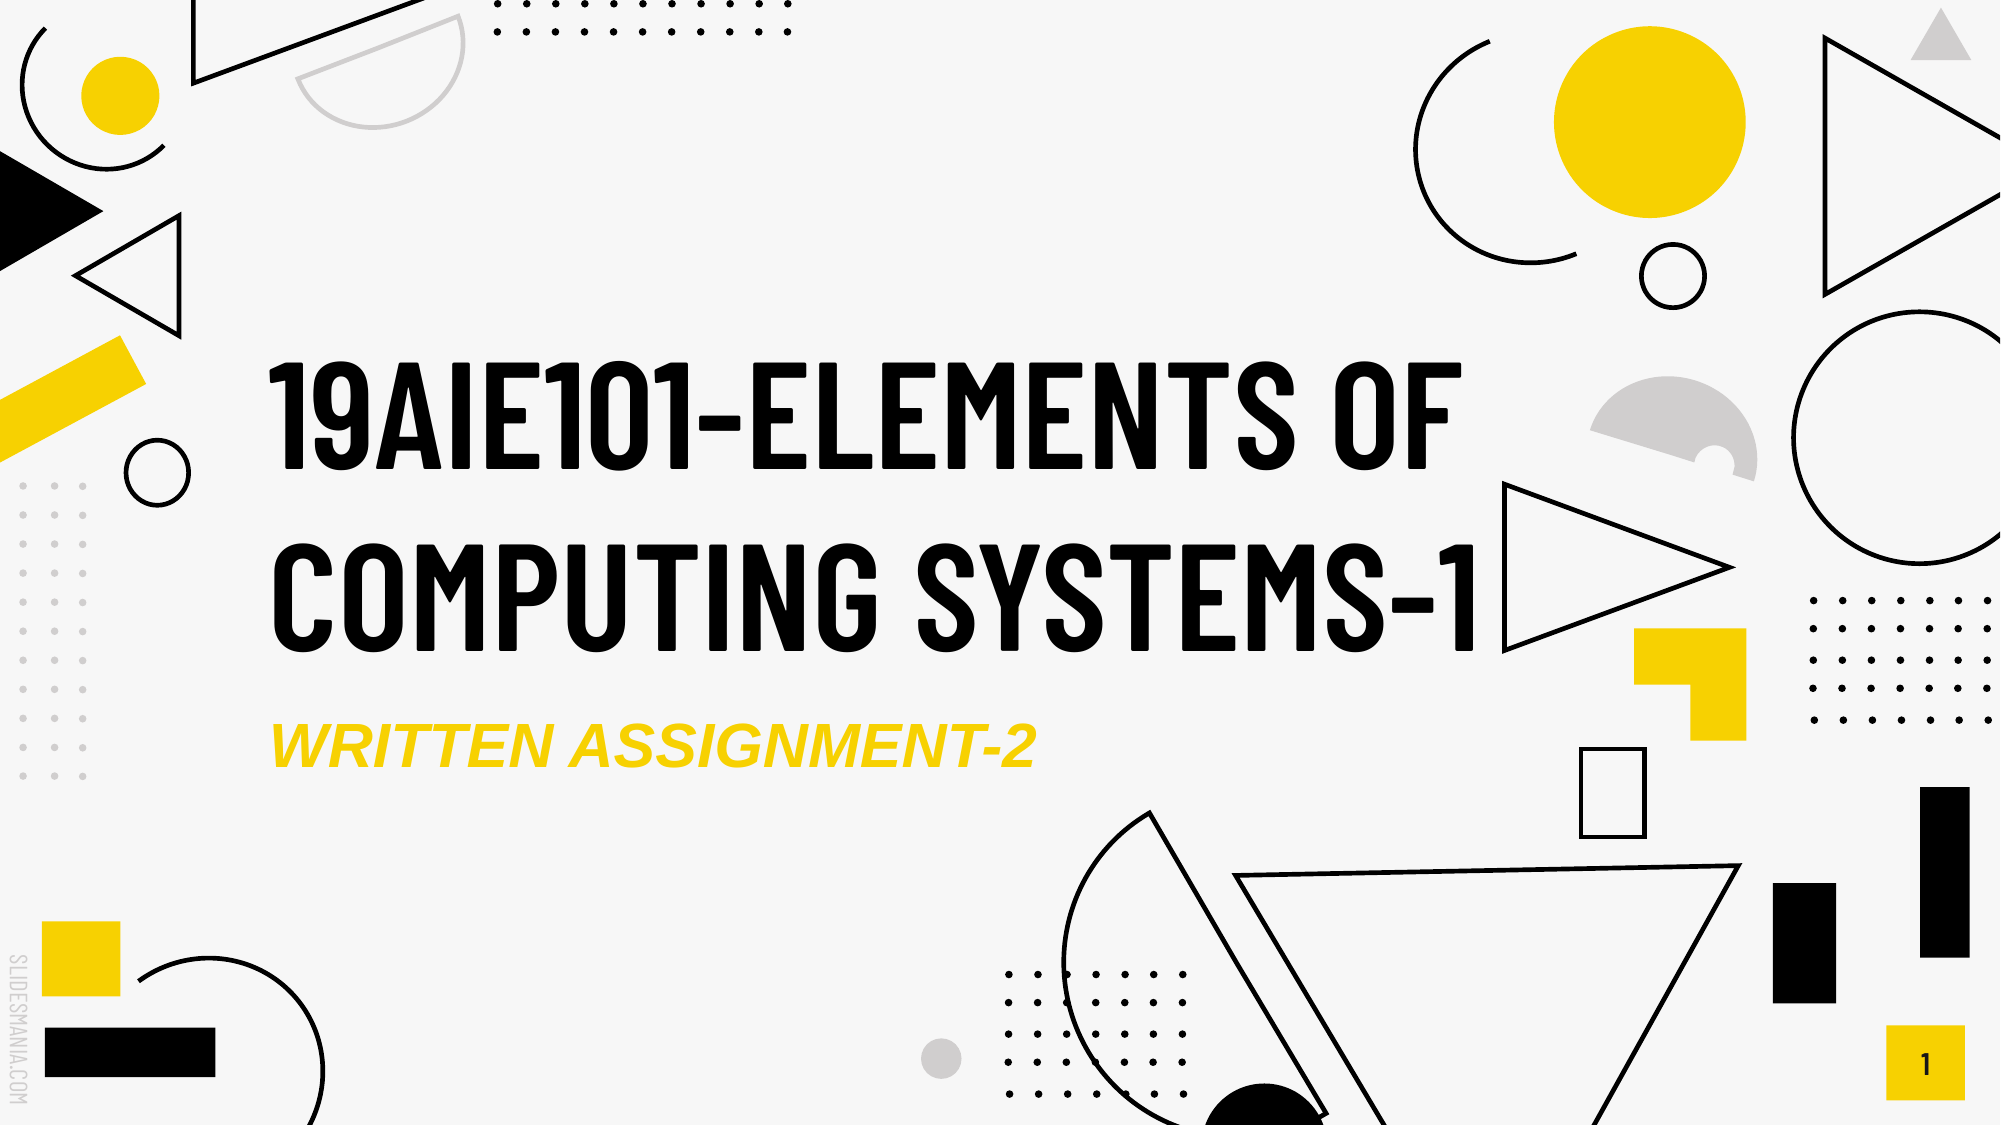

# 19AIE101-ELEMENTS OF COMPUTING SYSTEMS-1
WRITTEN ASSIGNMENT-2
1